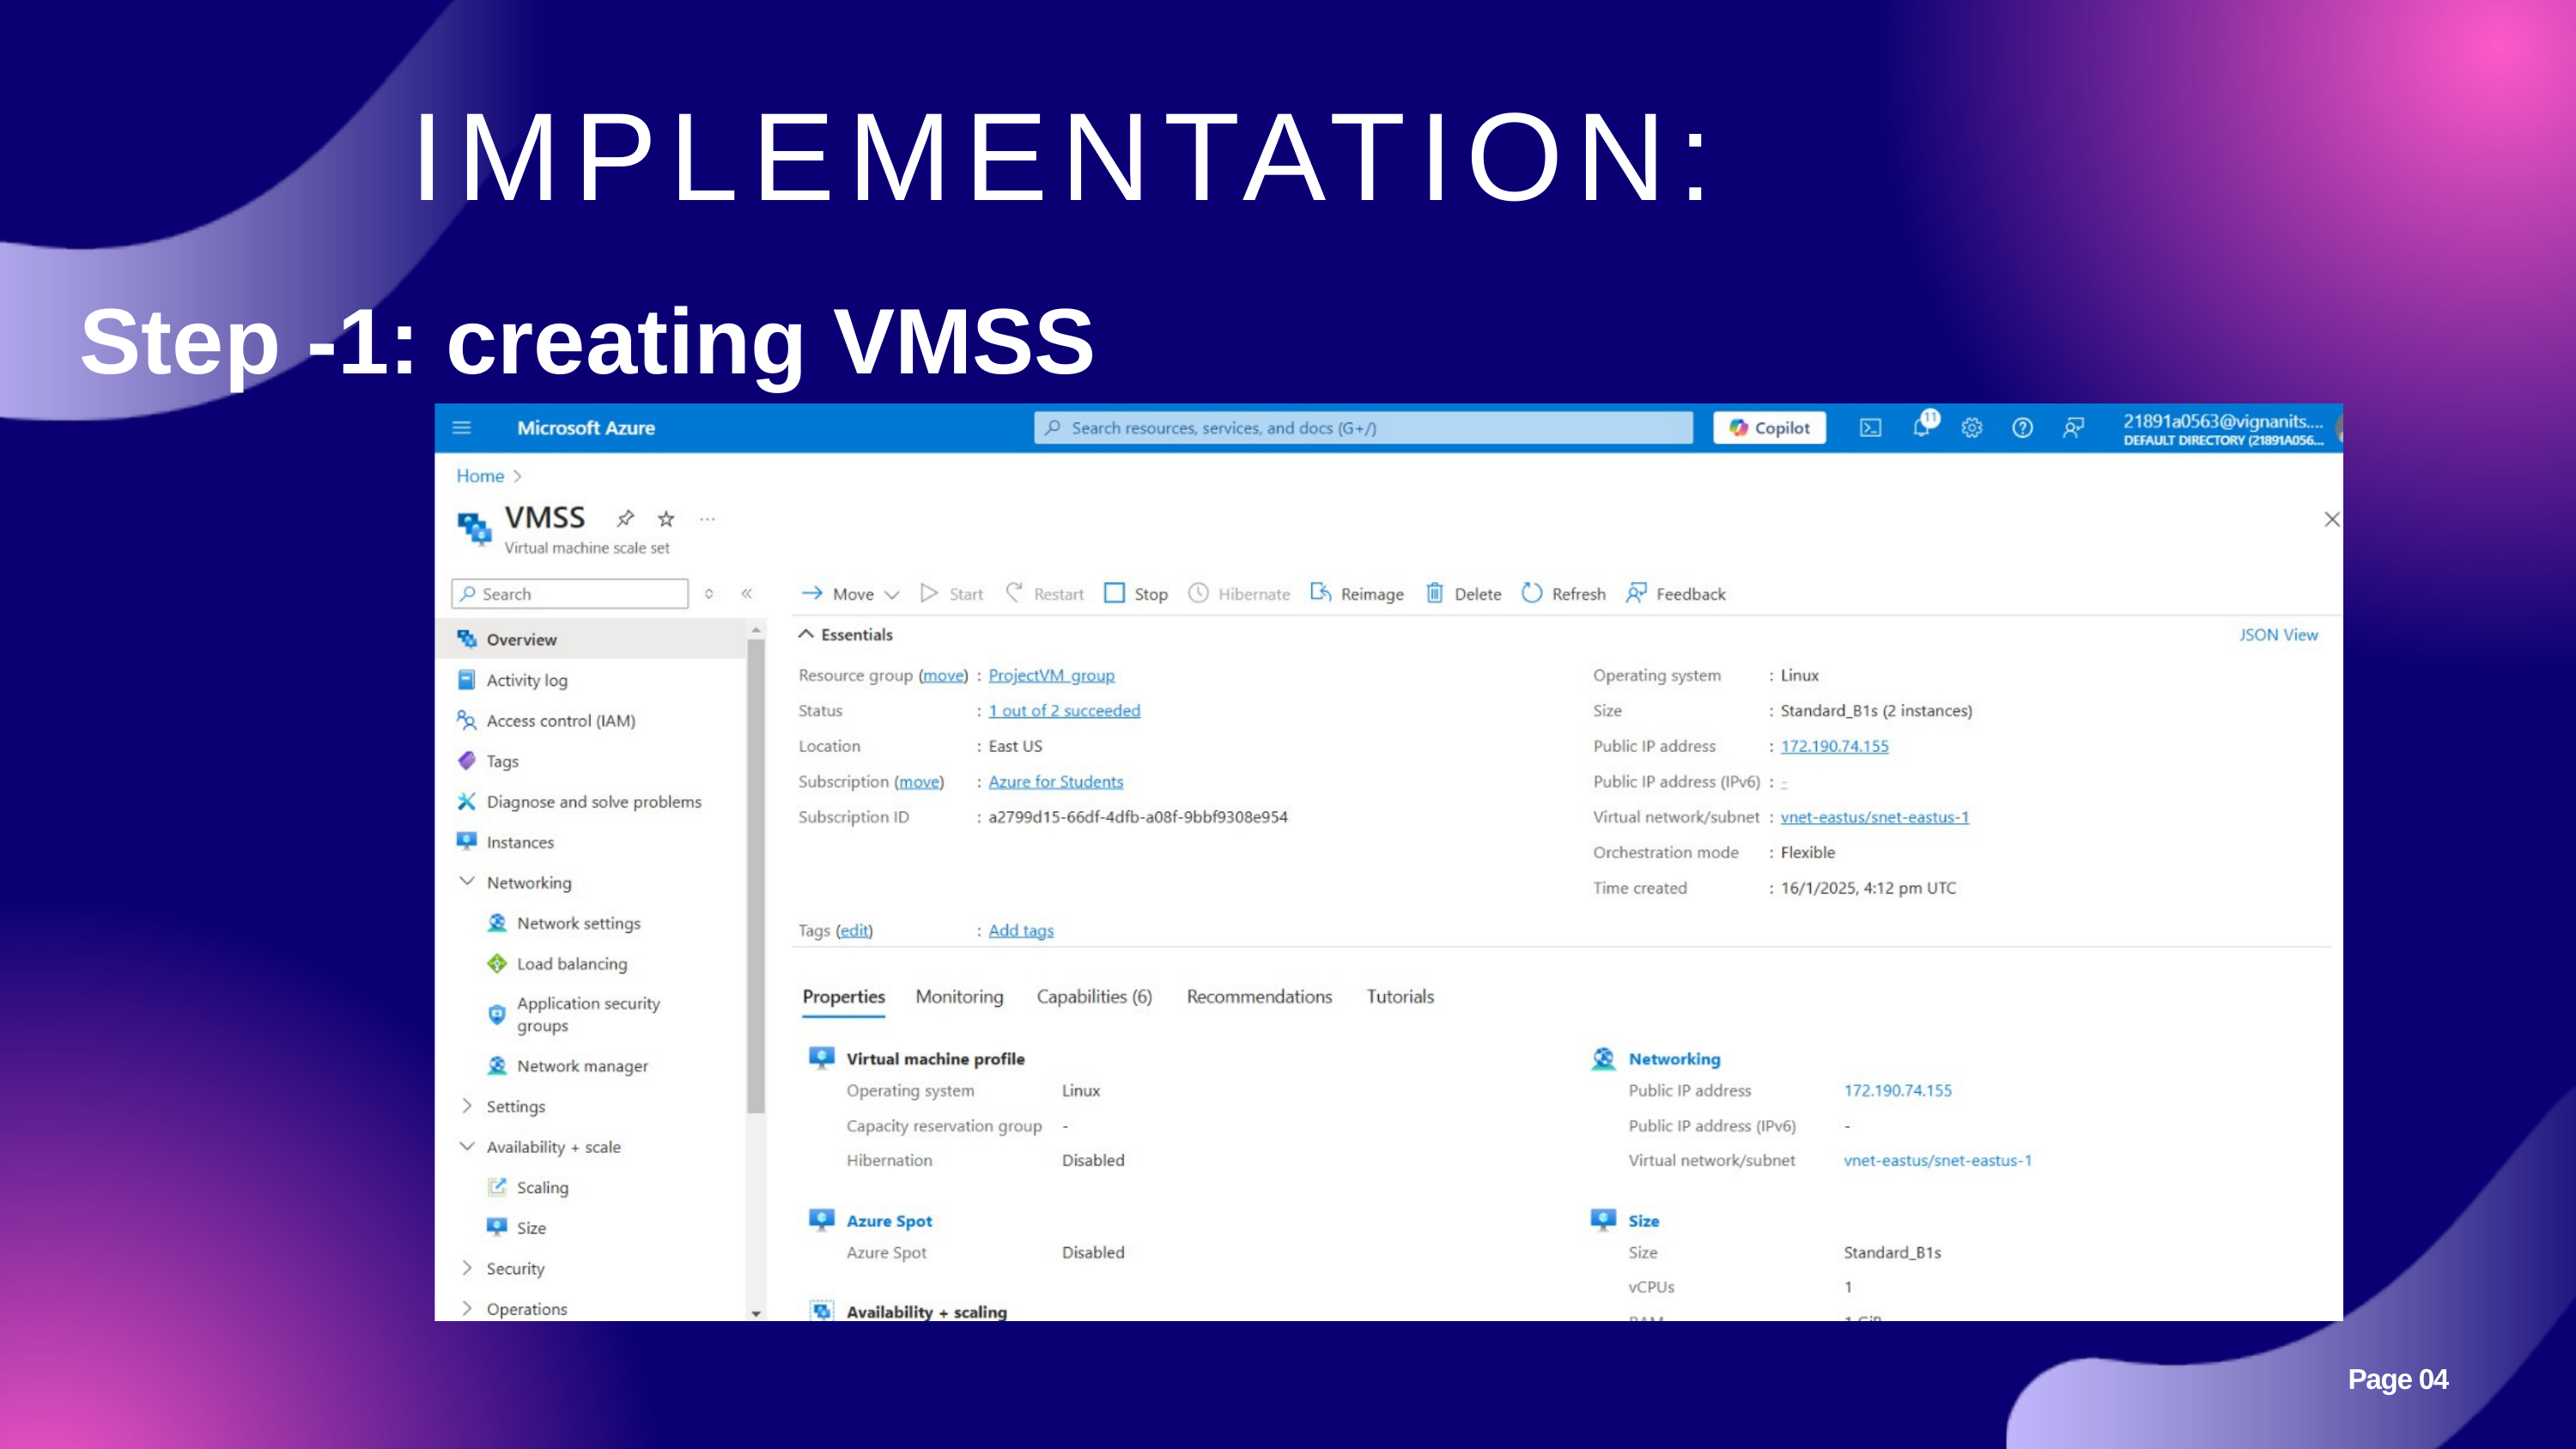

IMPLEMENTATION:
Step -1: creating VMSS

Page 04